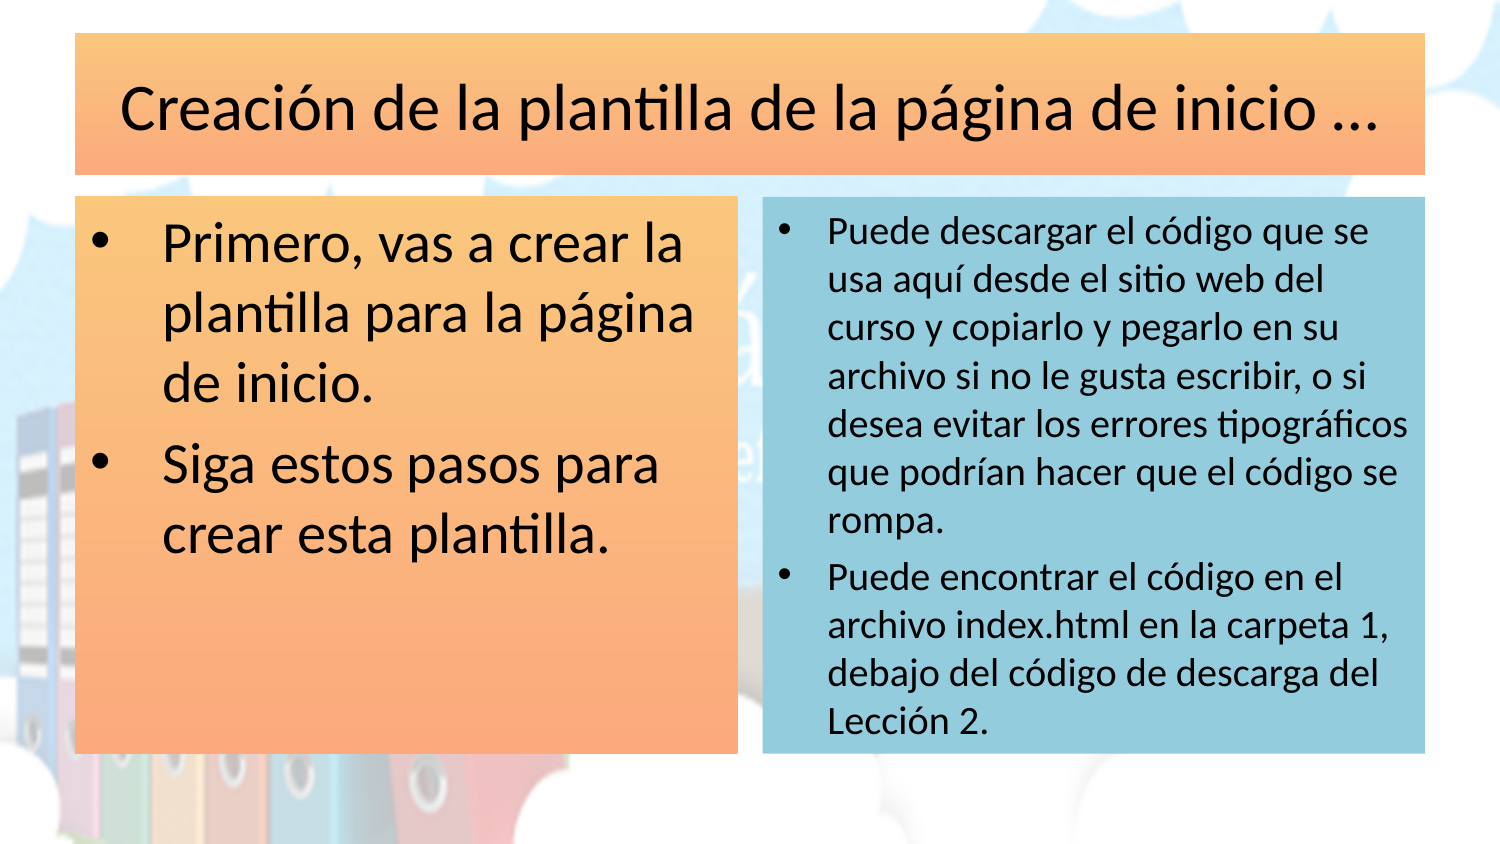

# Creación de la plantilla de la página de inicio …
Primero, vas a crear la plantilla para la página de inicio.
Siga estos pasos para crear esta plantilla.

Puede descargar el código que se usa aquí desde el sitio web del curso y copiarlo y pegarlo en su archivo si no le gusta escribir, o si desea evitar los errores tipográficos que podrían hacer que el código se rompa.
Puede encontrar el código en el archivo index.html en la carpeta 1, debajo del código de descarga del Lección 2.